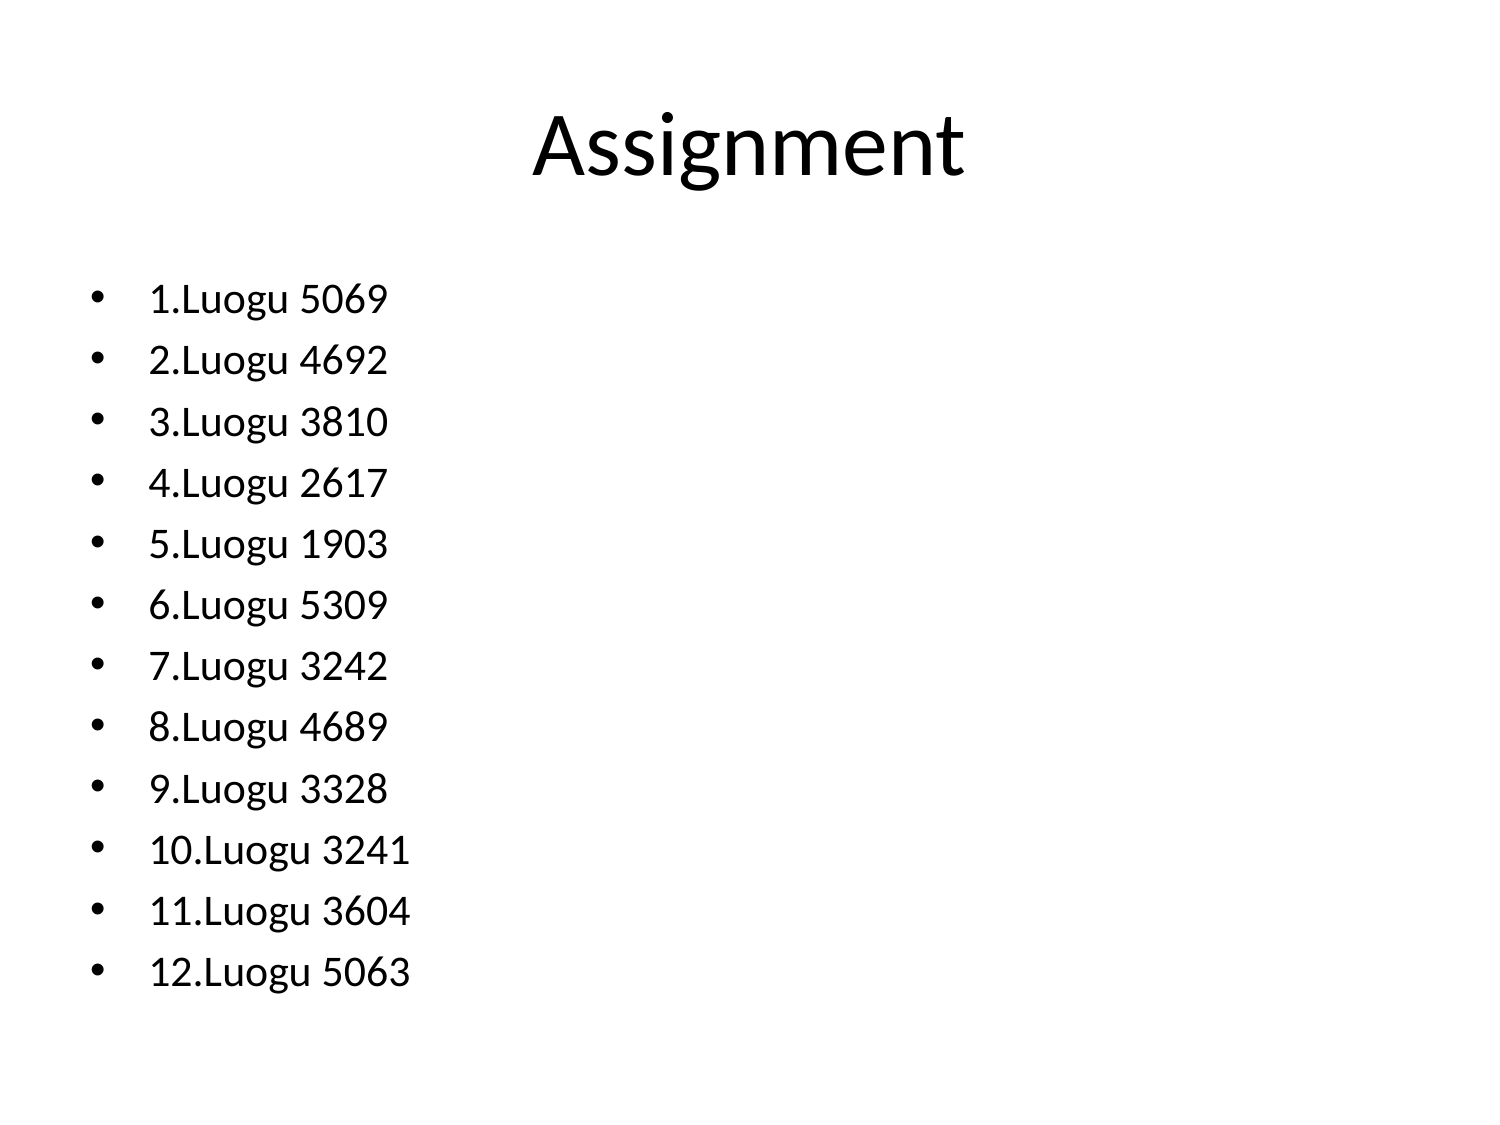

# Assignment
1.Luogu 5069
2.Luogu 4692
3.Luogu 3810
4.Luogu 2617
5.Luogu 1903
6.Luogu 5309
7.Luogu 3242
8.Luogu 4689
9.Luogu 3328
10.Luogu 3241
11.Luogu 3604
12.Luogu 5063